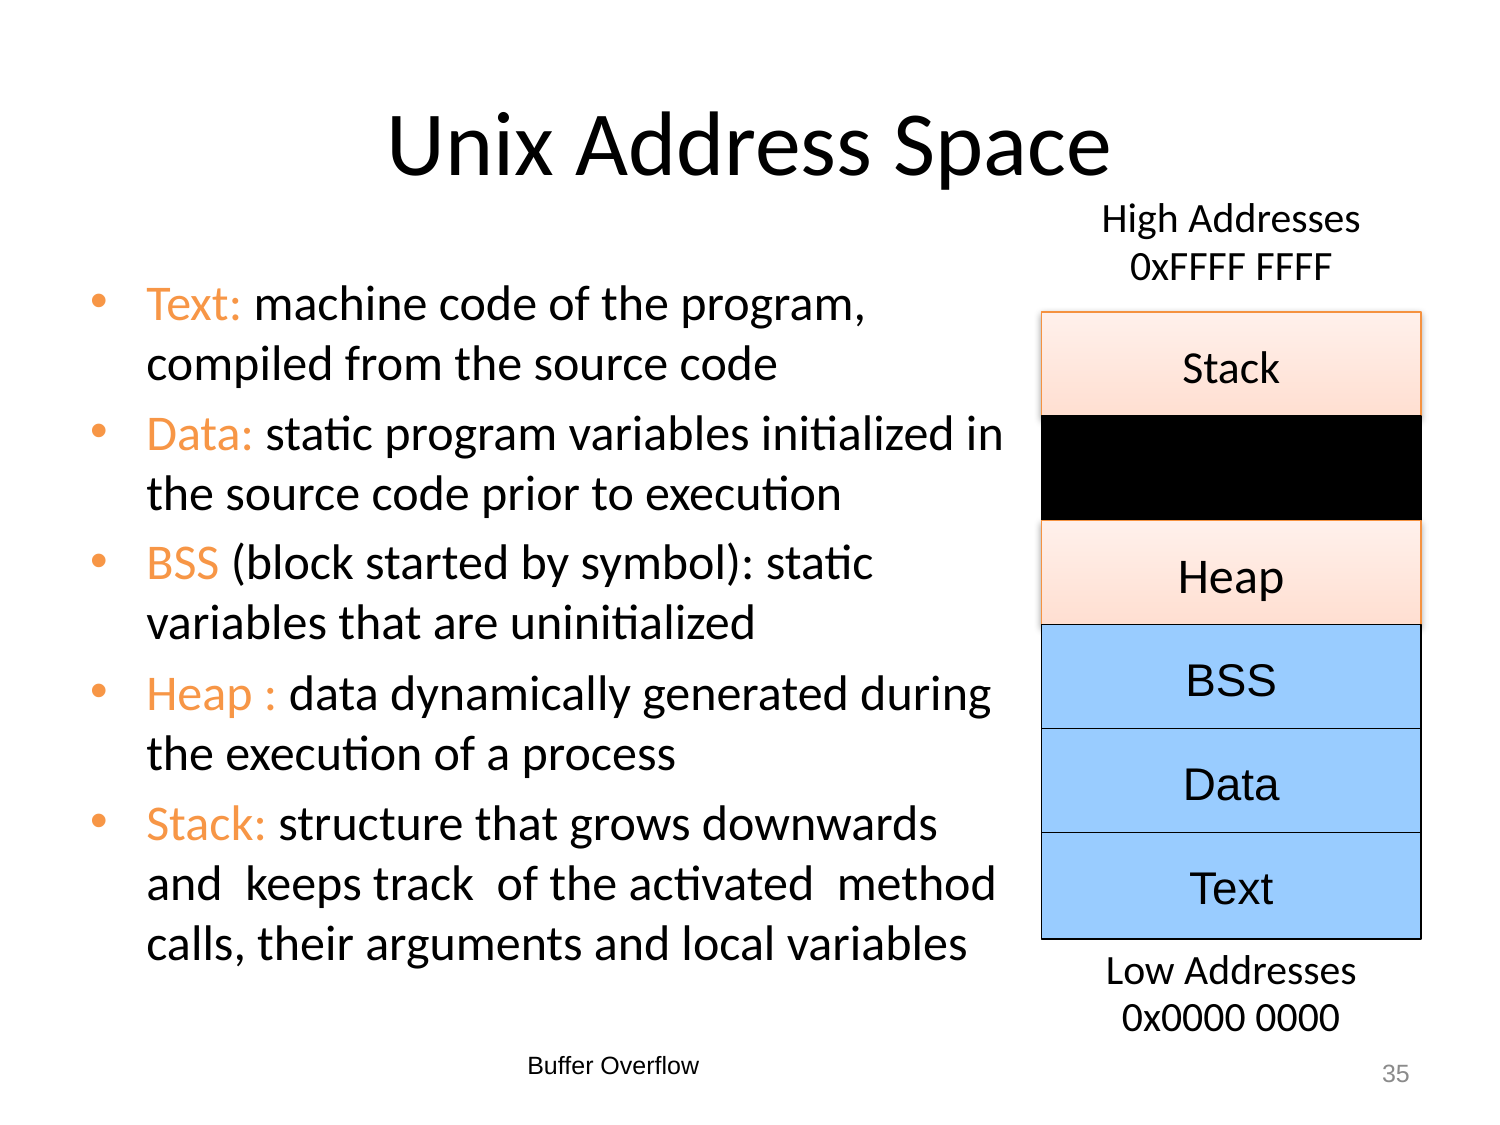

# Unix Address Space
High Addresses
0xFFFF FFFF
Text: machine code of the program, compiled from the source code
Data: static program variables initialized in the source code prior to execution
BSS (block started by symbol): static variables that are uninitialized
Heap : data dynamically generated during the execution of a process
Stack: structure that grows downwards and  keeps track  of the activated  method calls, their arguments and local variables
Stack

Heap
BSS
Data
Text
Low Addresses
0x0000 0000
Buffer Overflow
1/9/2018
35